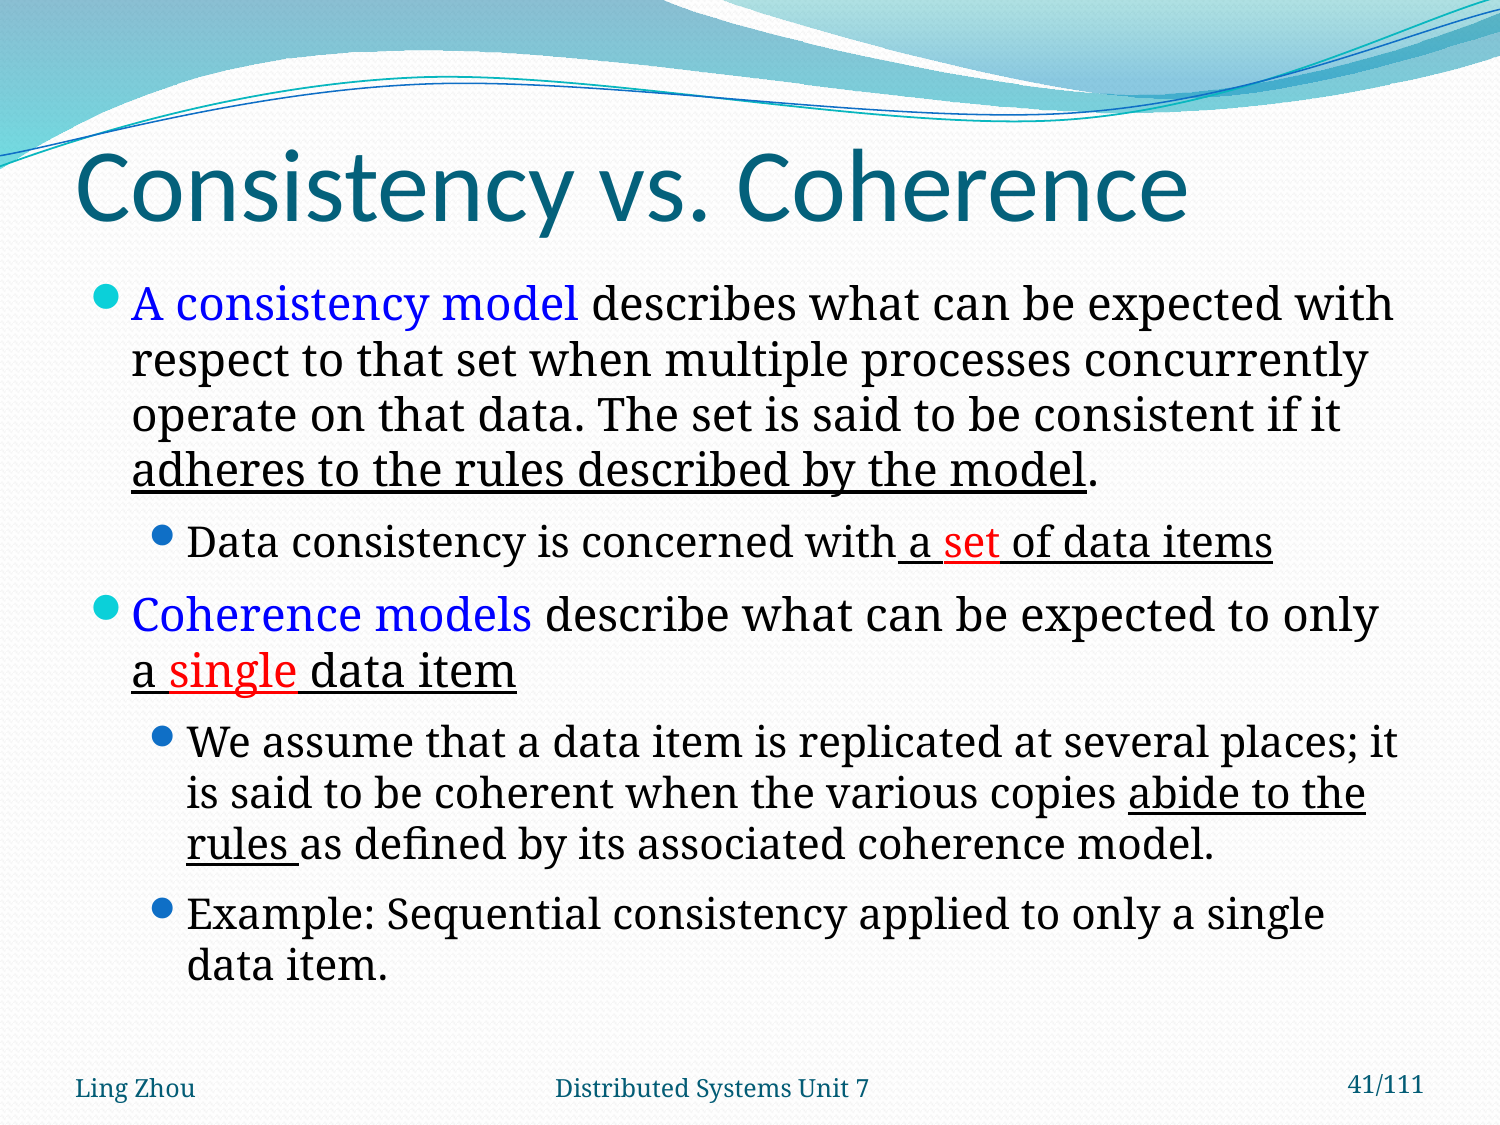

# Consistency vs. Coherence
A consistency model describes what can be expected with respect to that set when multiple processes concurrently operate on that data. The set is said to be consistent if it adheres to the rules described by the model.
Data consistency is concerned with a set of data items
Coherence models describe what can be expected to only a single data item
We assume that a data item is replicated at several places; it is said to be coherent when the various copies abide to the rules as defined by its associated coherence model.
Example: Sequential consistency applied to only a single data item.
Ling Zhou
Distributed Systems Unit 7
41/111